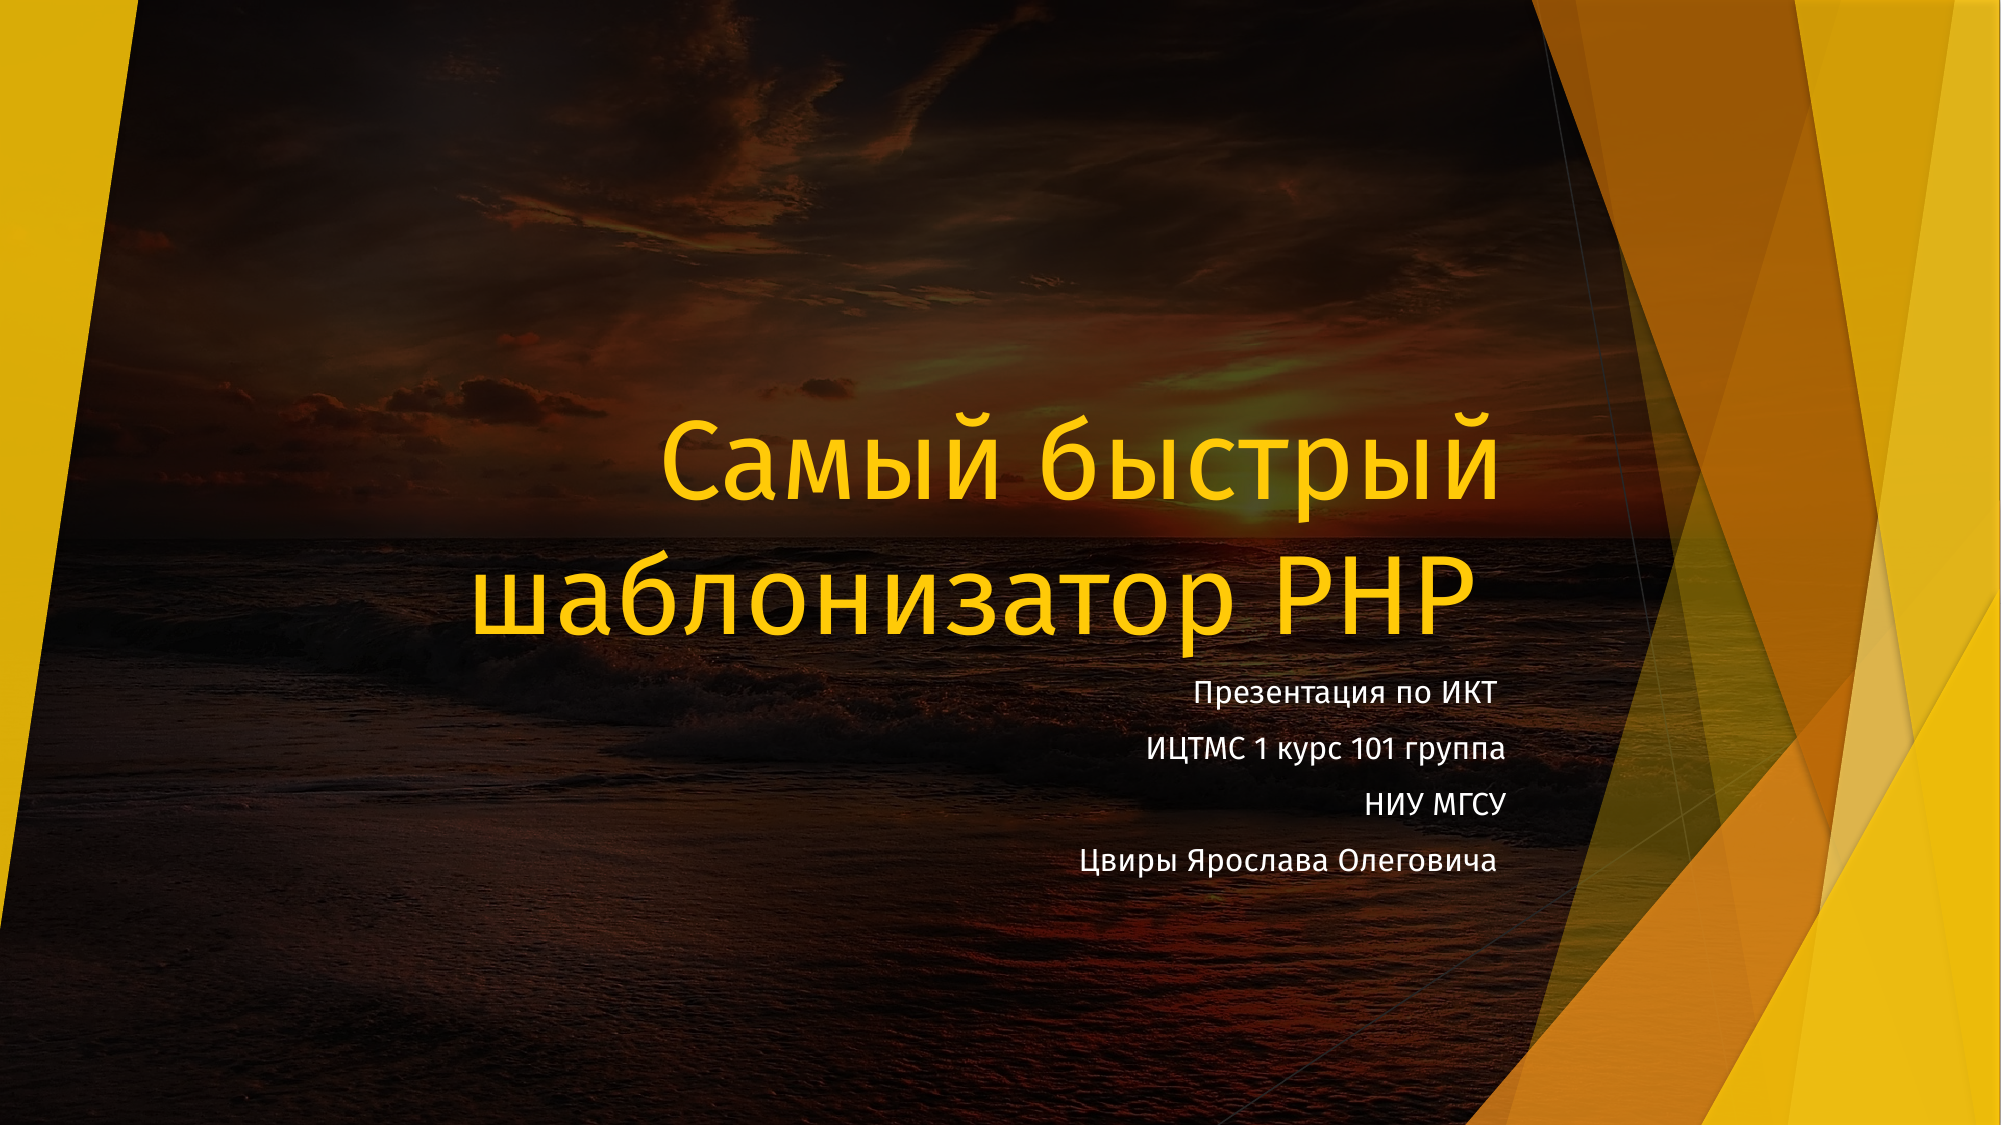

# Самый быстрый шаблонизатор PHP
Презентация по ИКТ
ИЦТМС 1 курс 101 группа
НИУ МГСУ
Цвиры Ярослава Олеговича